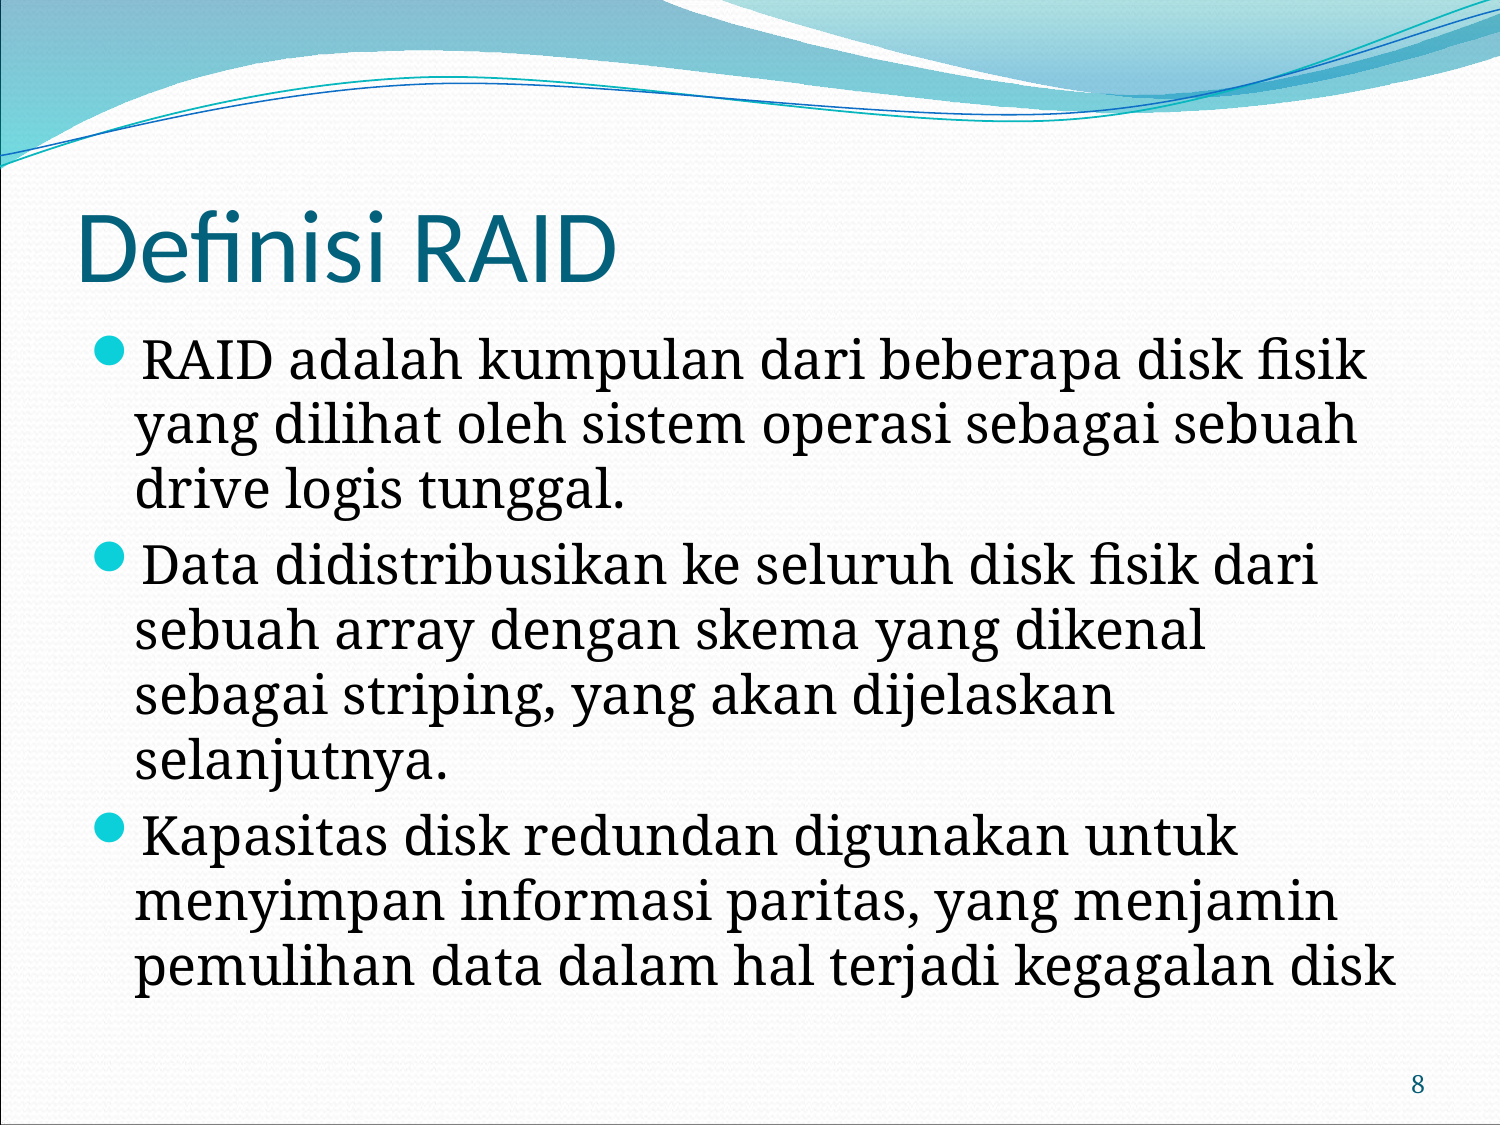

# Definisi RAID
RAID adalah kumpulan dari beberapa disk fisik yang dilihat oleh sistem operasi sebagai sebuah drive logis tunggal.
Data didistribusikan ke seluruh disk fisik dari sebuah array dengan skema yang dikenal sebagai striping, yang akan dijelaskan selanjutnya.
Kapasitas disk redundan digunakan untuk menyimpan informasi paritas, yang menjamin pemulihan data dalam hal terjadi kegagalan disk
8